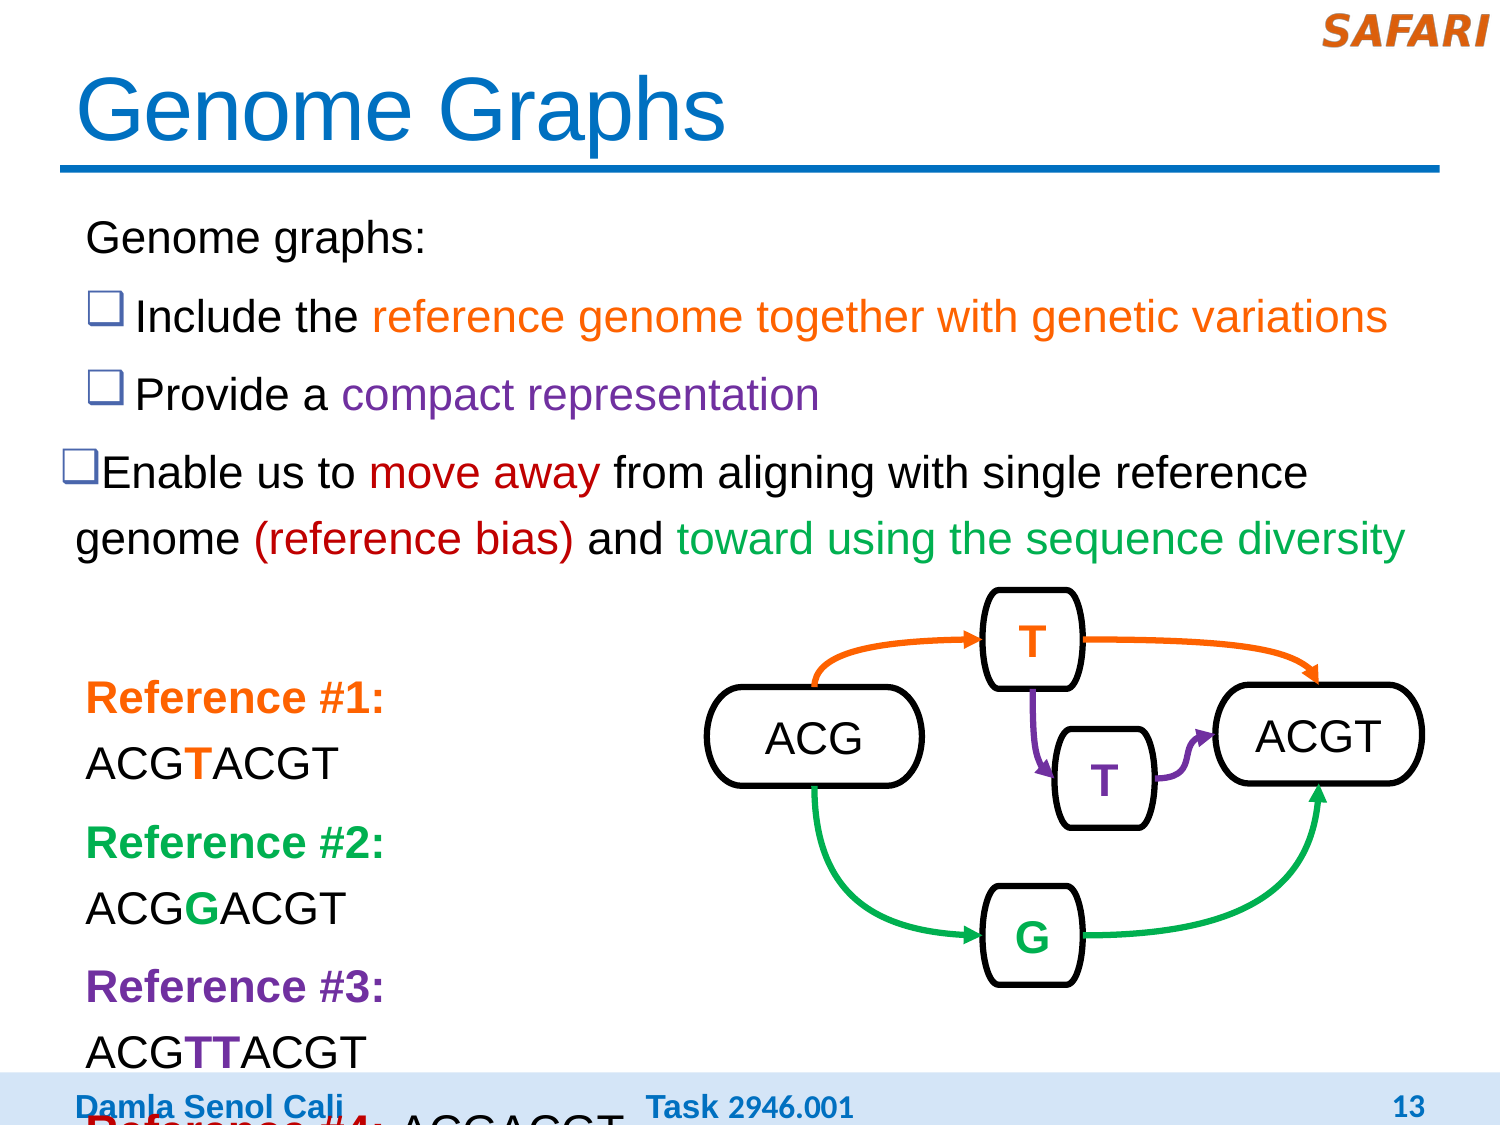

# Genome Graphs
Genome graphs:
Include the reference genome together with genetic variations
Provide a compact representation
Enable us to move away from aligning with single reference genome (reference bias) and toward using the sequence diversity
T
Reference #1: ACGTACGT
Reference #2: ACGGACGT
Reference #3: ACGTTACGT
Reference #4: ACGACGT

ACGT
ACG
T
G
13